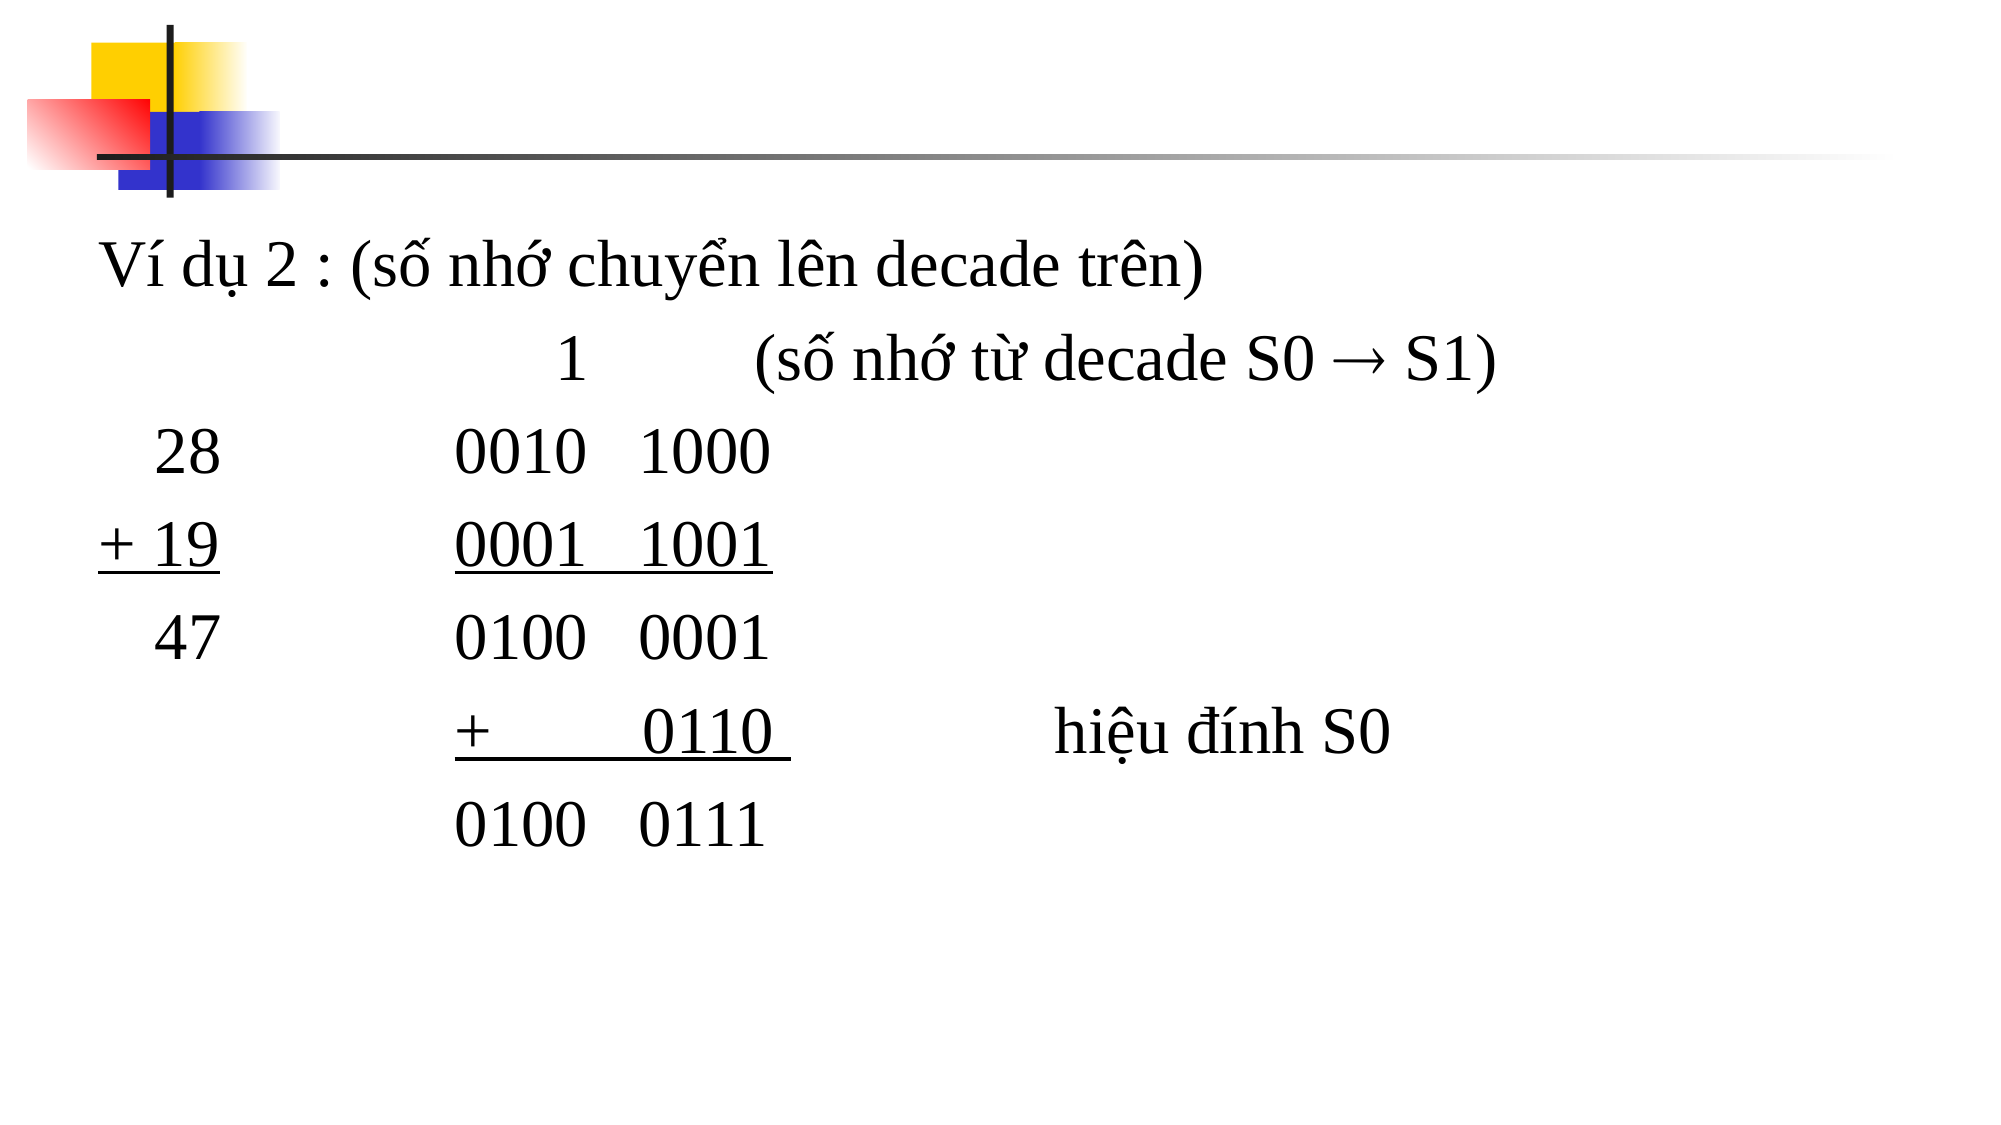

#
Ví dụ 2 : (số nhớ chuyển lên decade trên)
			      1		(số nhớ từ decade S0 → S1)
	28		0010   1000
+ 19		0001   1001
	47		0100   0001
			+         0110 		hiệu đính S0
			0100   0111